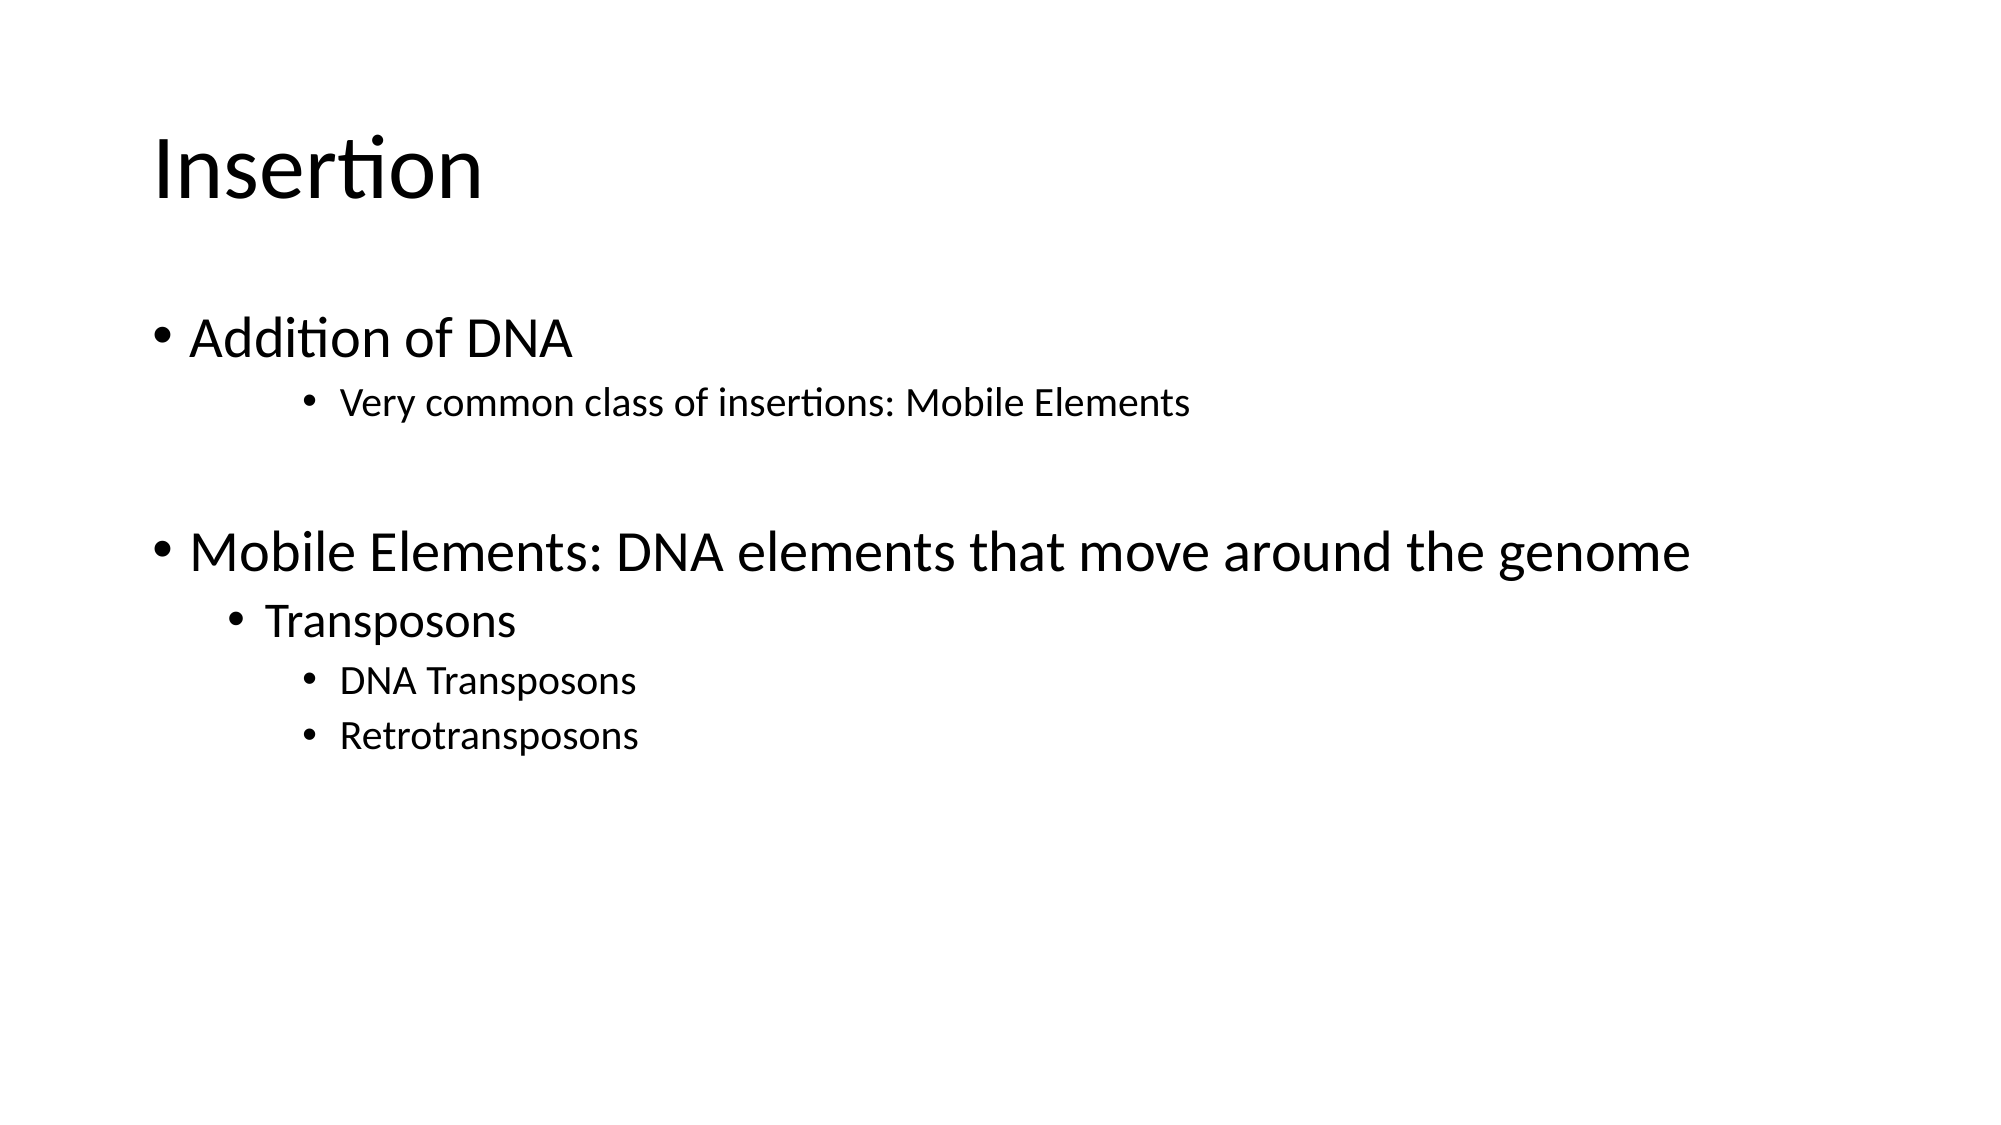

# Insertion
Addition of DNA
Very common class of insertions: Mobile Elements

Mobile Elements: DNA elements that move around the genome
Transposons
DNA Transposons
Retrotransposons